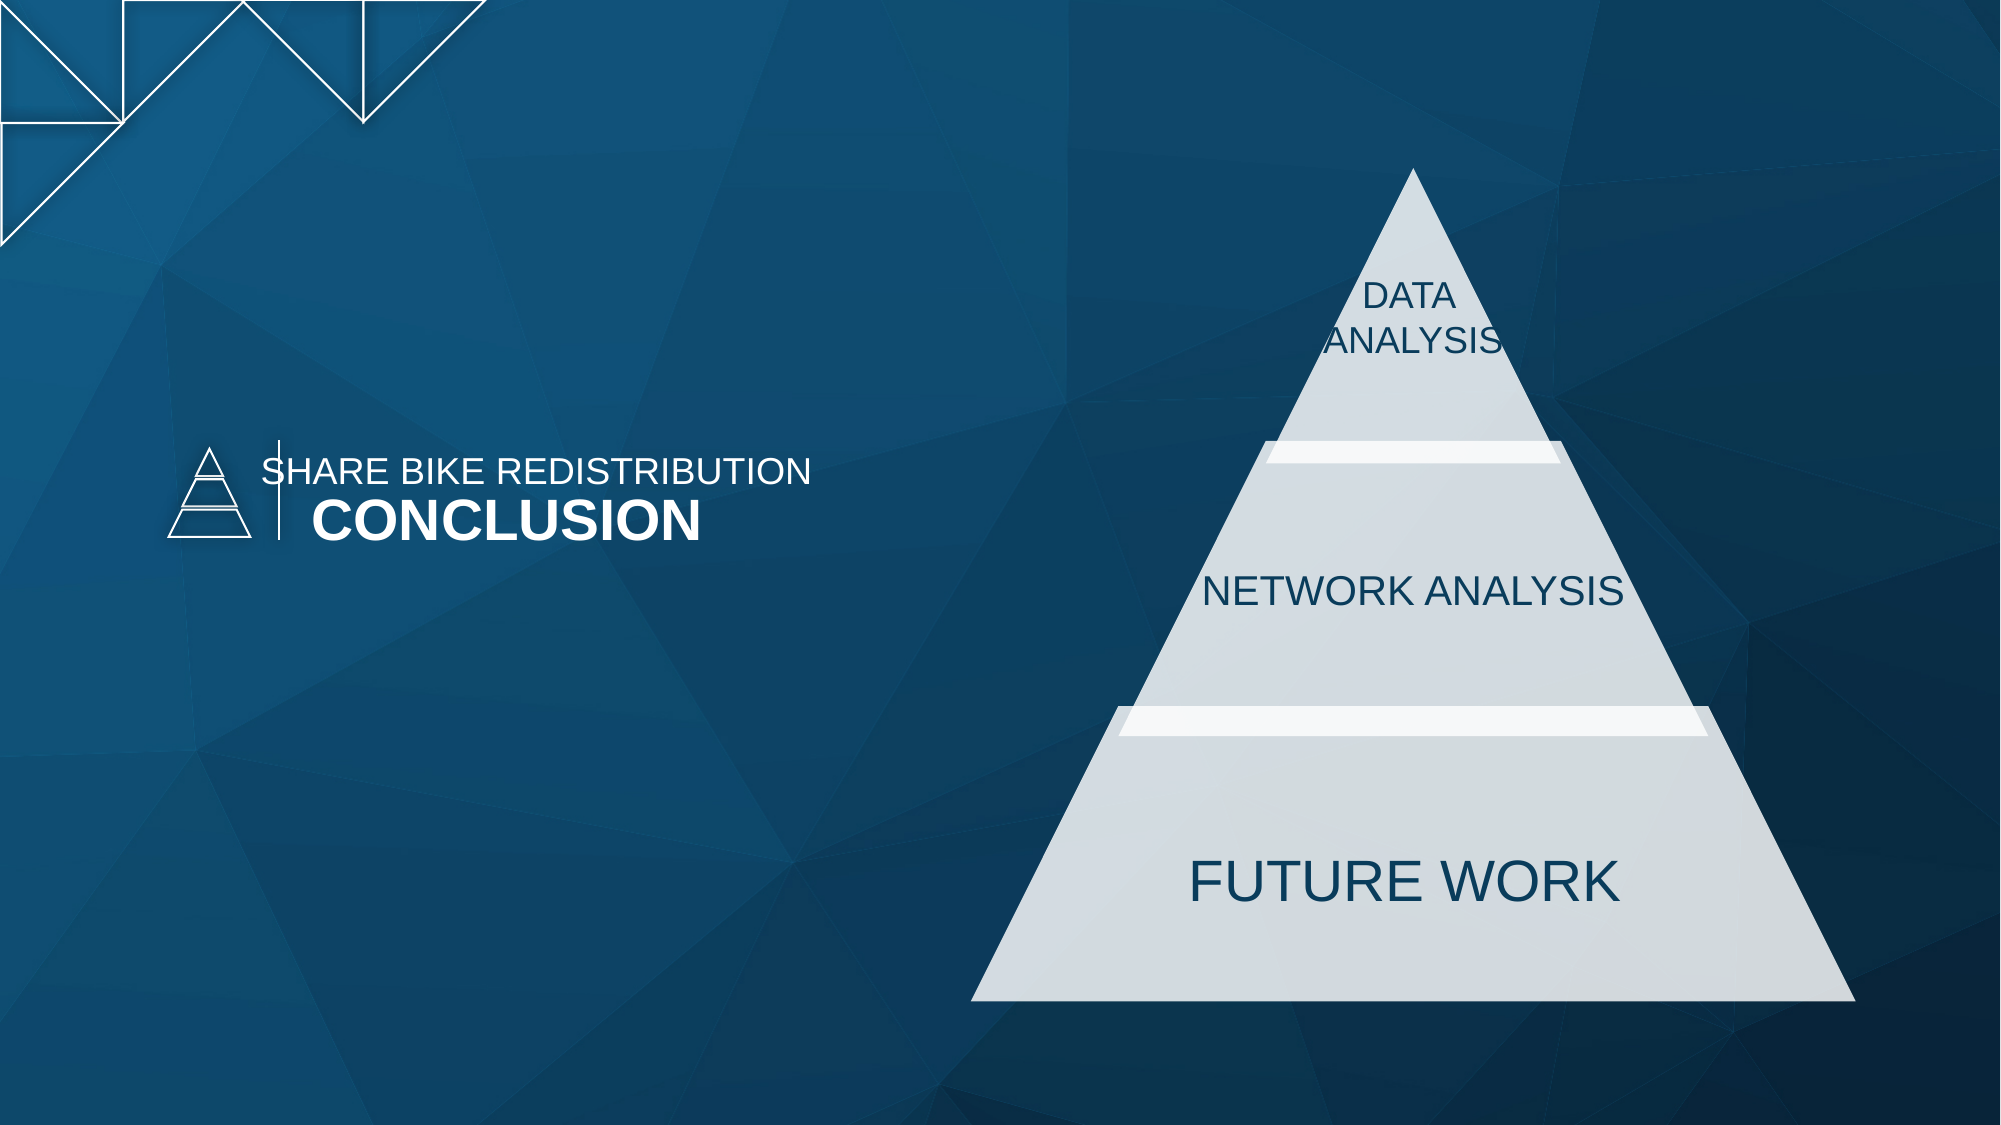

DATA
ANALYSIS
SHARE BIKE REDISTRIBUTION
NETWORK ANALYSIS

CONCLUSION

FUTURE WORK